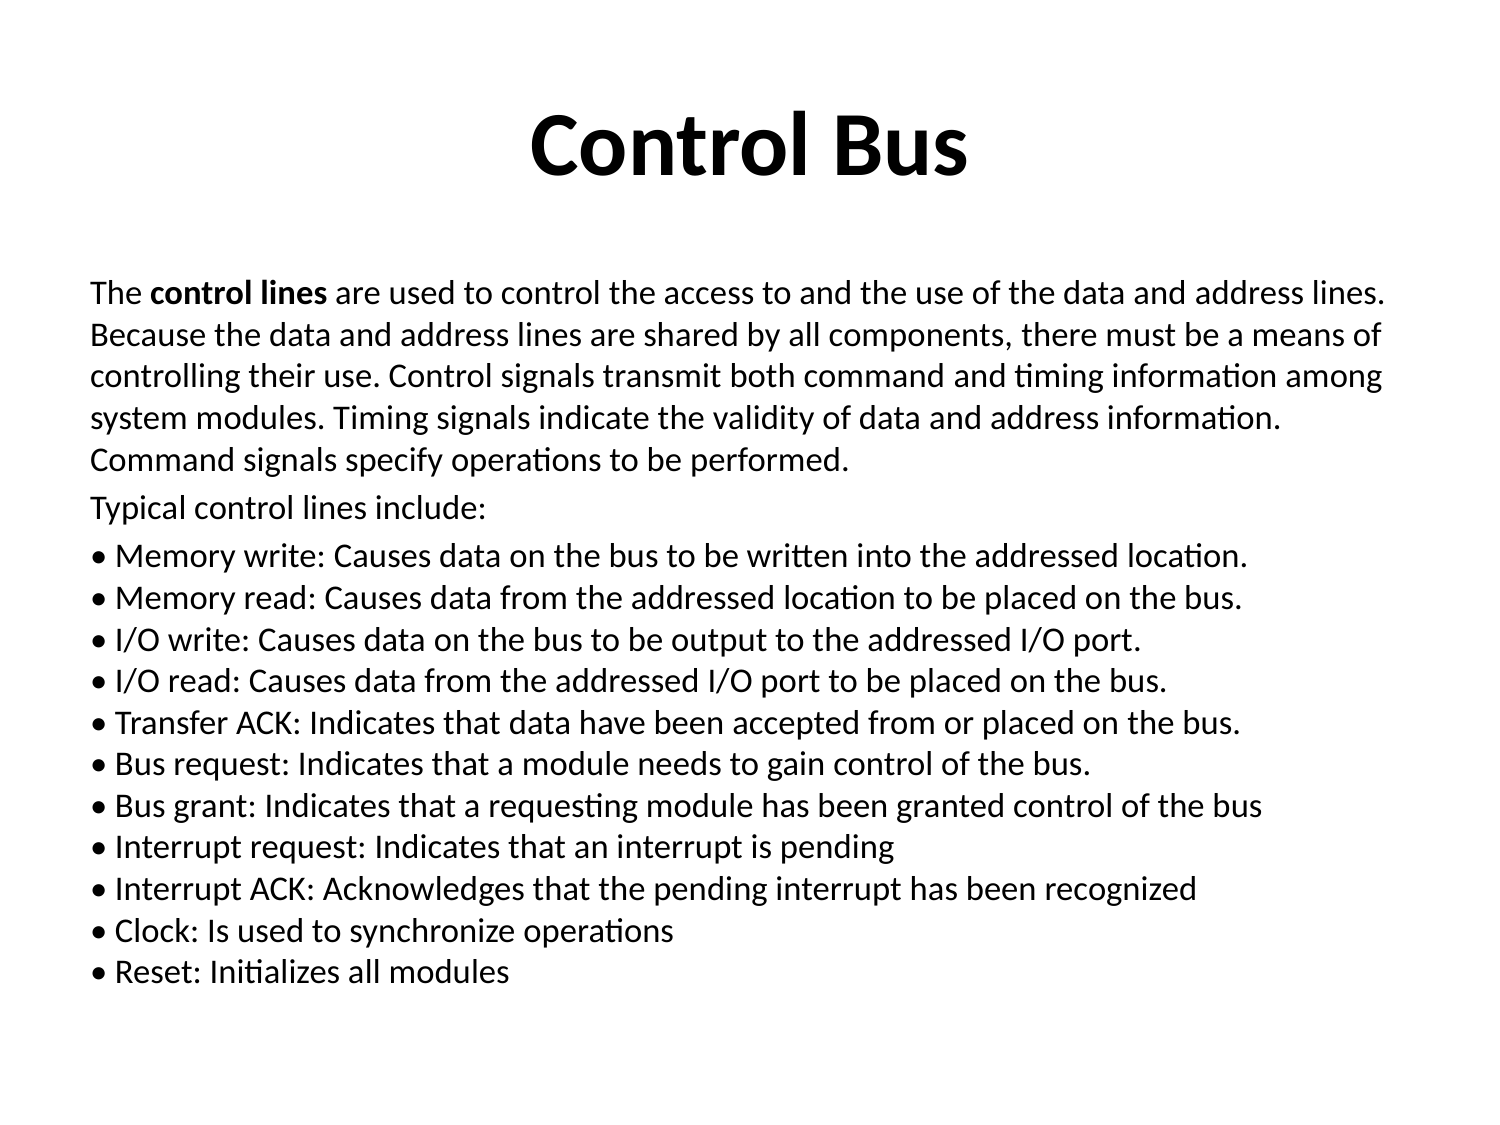

# Control Bus
The control lines are used to control the access to and the use of the data and address lines. Because the data and address lines are shared by all components, there must be a means of controlling their use. Control signals transmit both command and timing information among system modules. Timing signals indicate the validity of data and address information. Command signals specify operations to be performed.
Typical control lines include:
• Memory write: Causes data on the bus to be written into the addressed location.
• Memory read: Causes data from the addressed location to be placed on the bus.
• I/O write: Causes data on the bus to be output to the addressed I/O port.
• I/O read: Causes data from the addressed I/O port to be placed on the bus.
• Transfer ACK: Indicates that data have been accepted from or placed on the bus.
• Bus request: Indicates that a module needs to gain control of the bus.
• Bus grant: Indicates that a requesting module has been granted control of the bus
• Interrupt request: Indicates that an interrupt is pending
• Interrupt ACK: Acknowledges that the pending interrupt has been recognized
• Clock: Is used to synchronize operations
• Reset: Initializes all modules